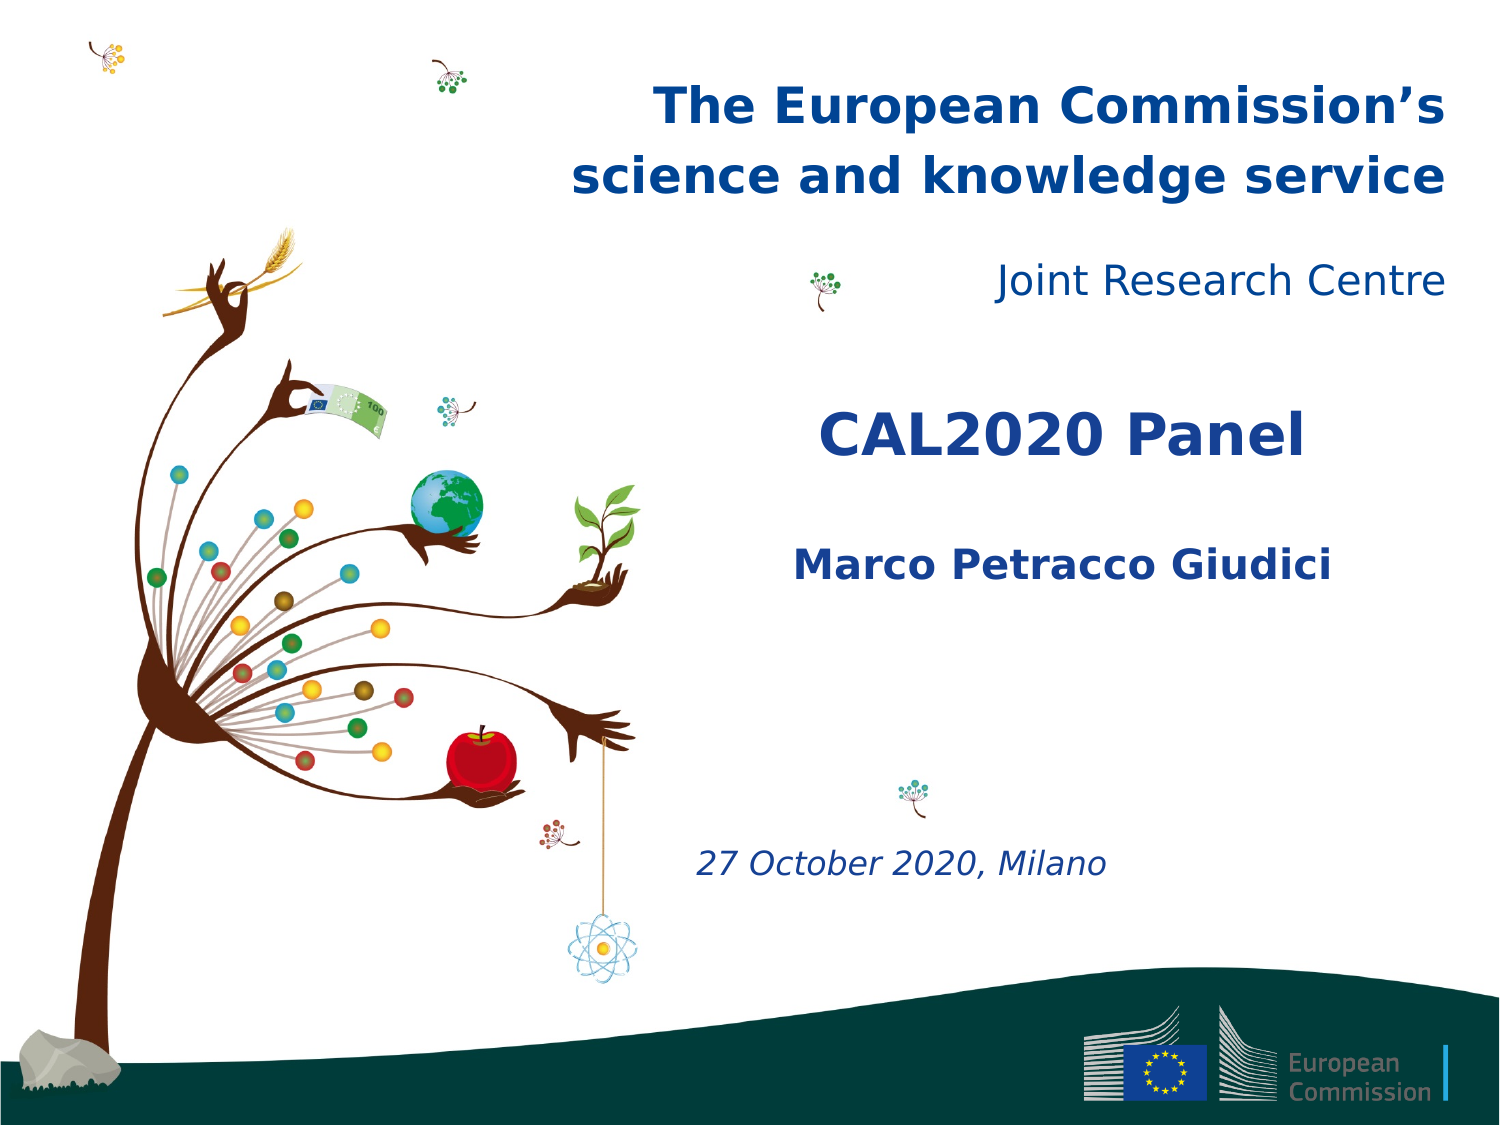

# CAL2020 Panel Marco Petracco Giudici
27 October 2020, Milano